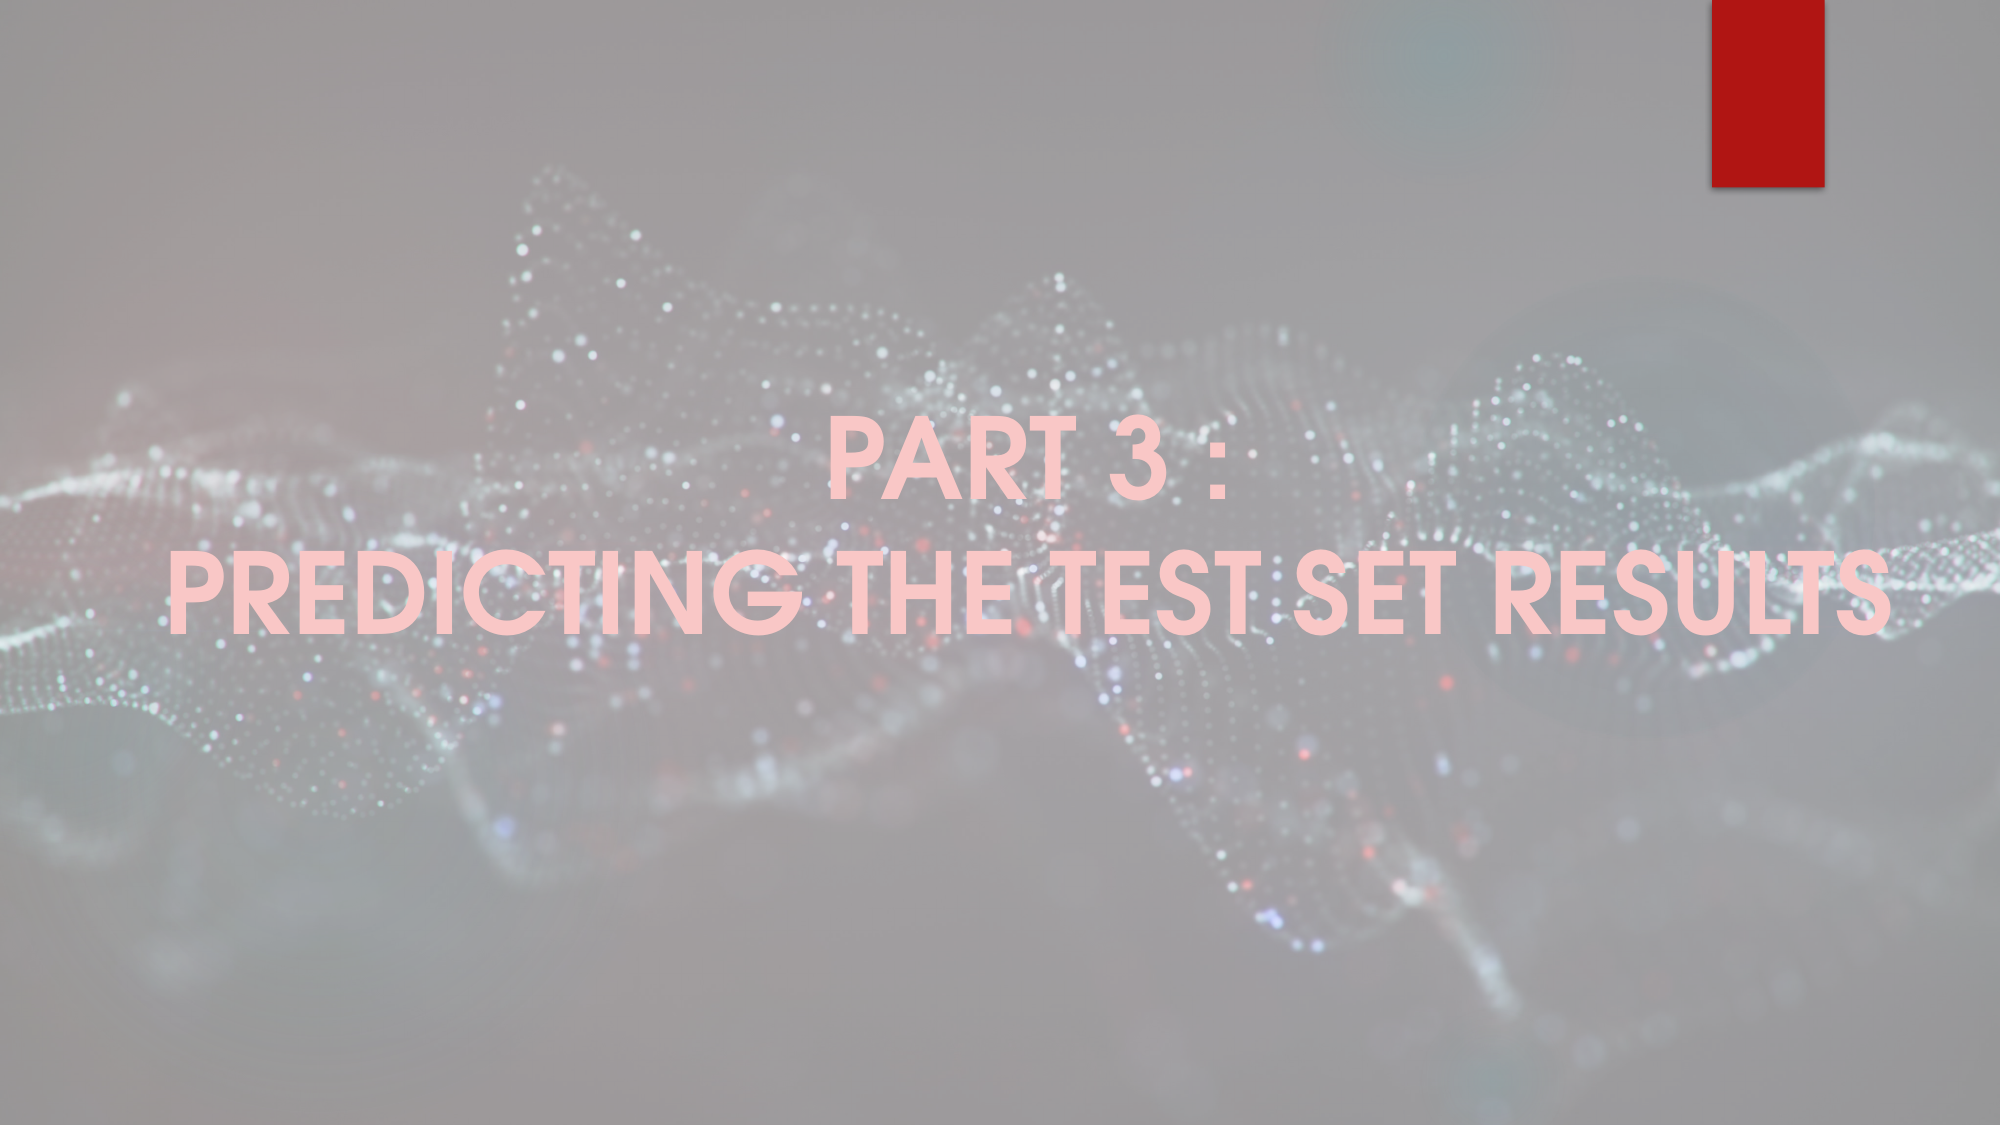

PART 3 :
PREDICTING THE TEST SET RESULTS